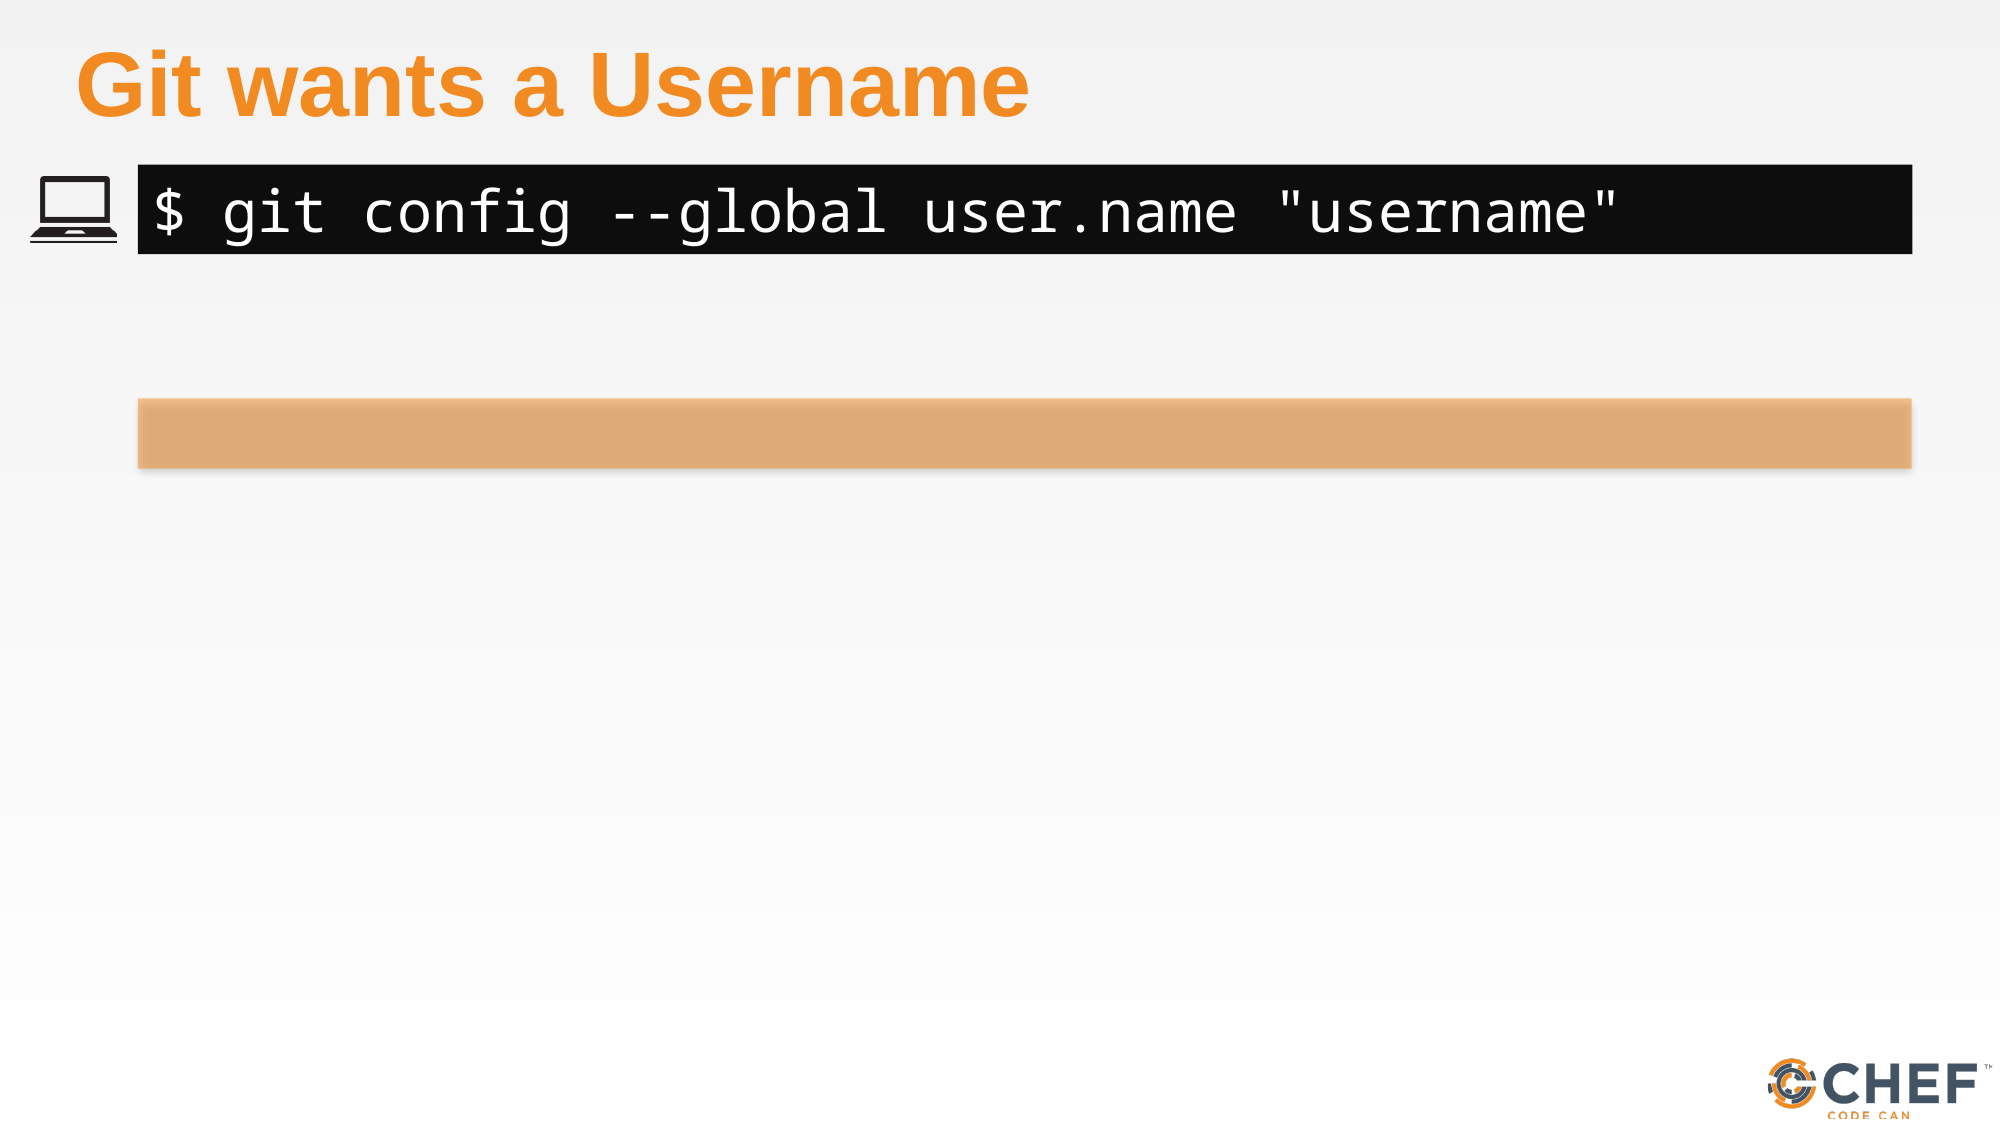

# Git wants a Username
$ git config --global user.name "username"